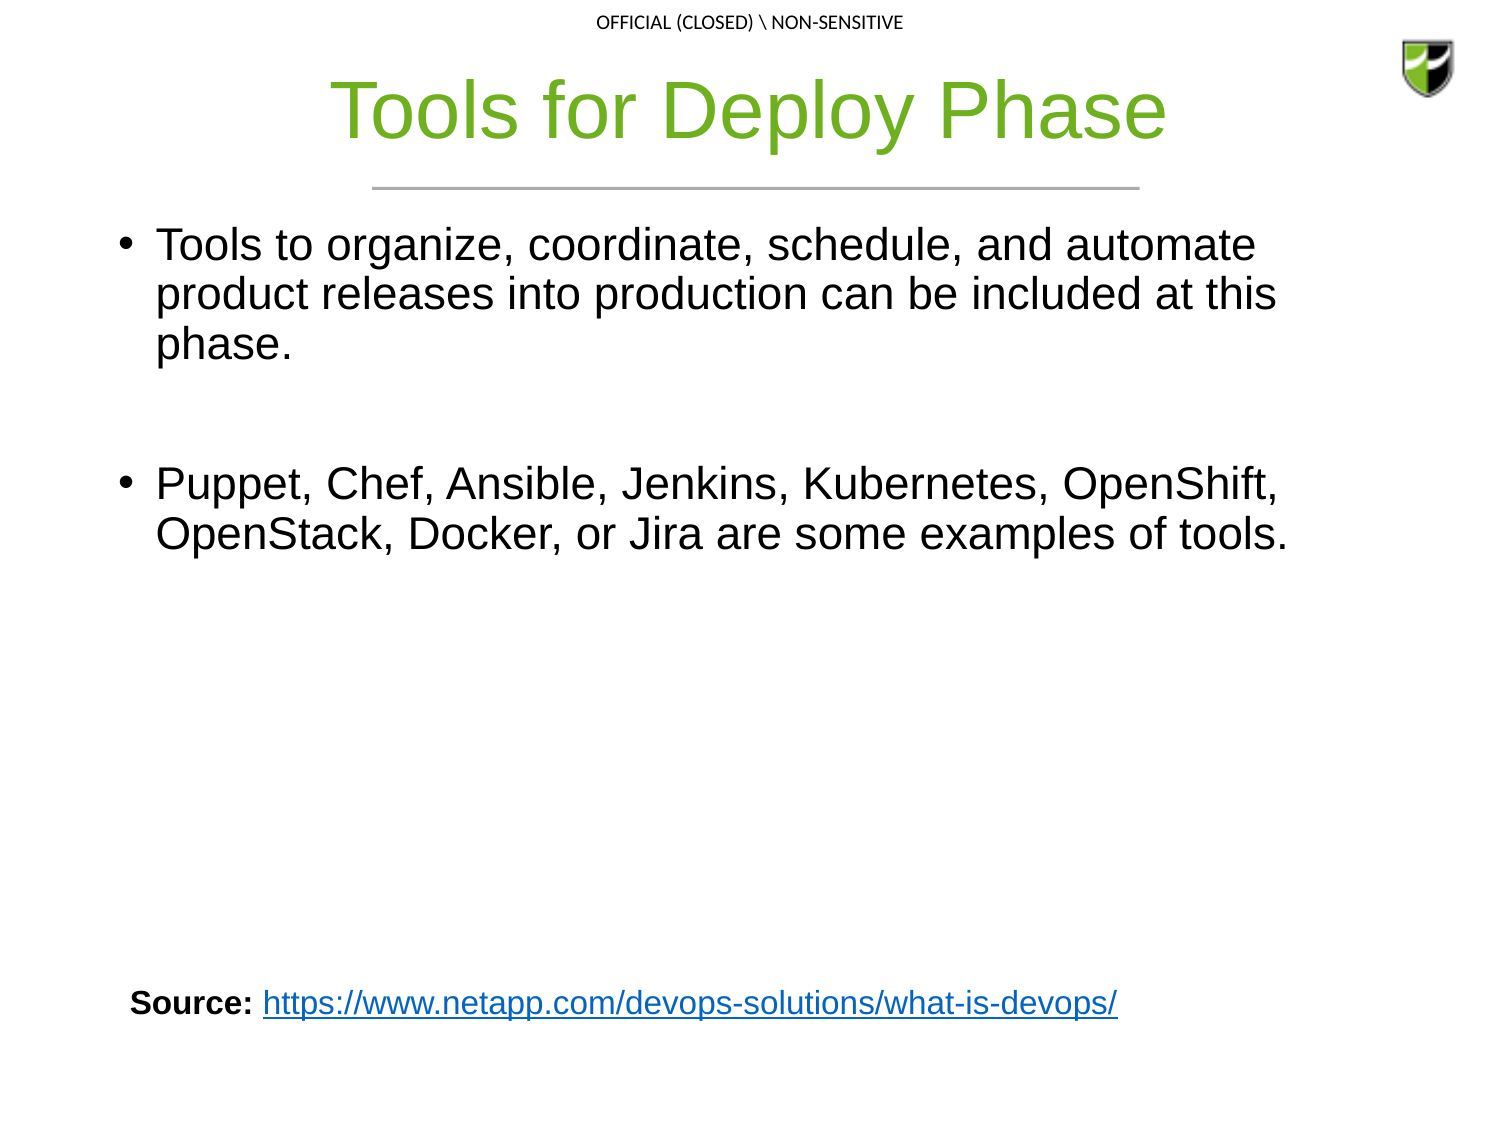

# Tools for Deploy Phase
Tools to organize, coordinate, schedule, and automate product releases into production can be included at this phase.

Puppet, Chef, Ansible, Jenkins, Kubernetes, OpenShift, OpenStack, Docker, or Jira are some examples of tools.
Source: https://www.netapp.com/devops-solutions/what-is-devops/